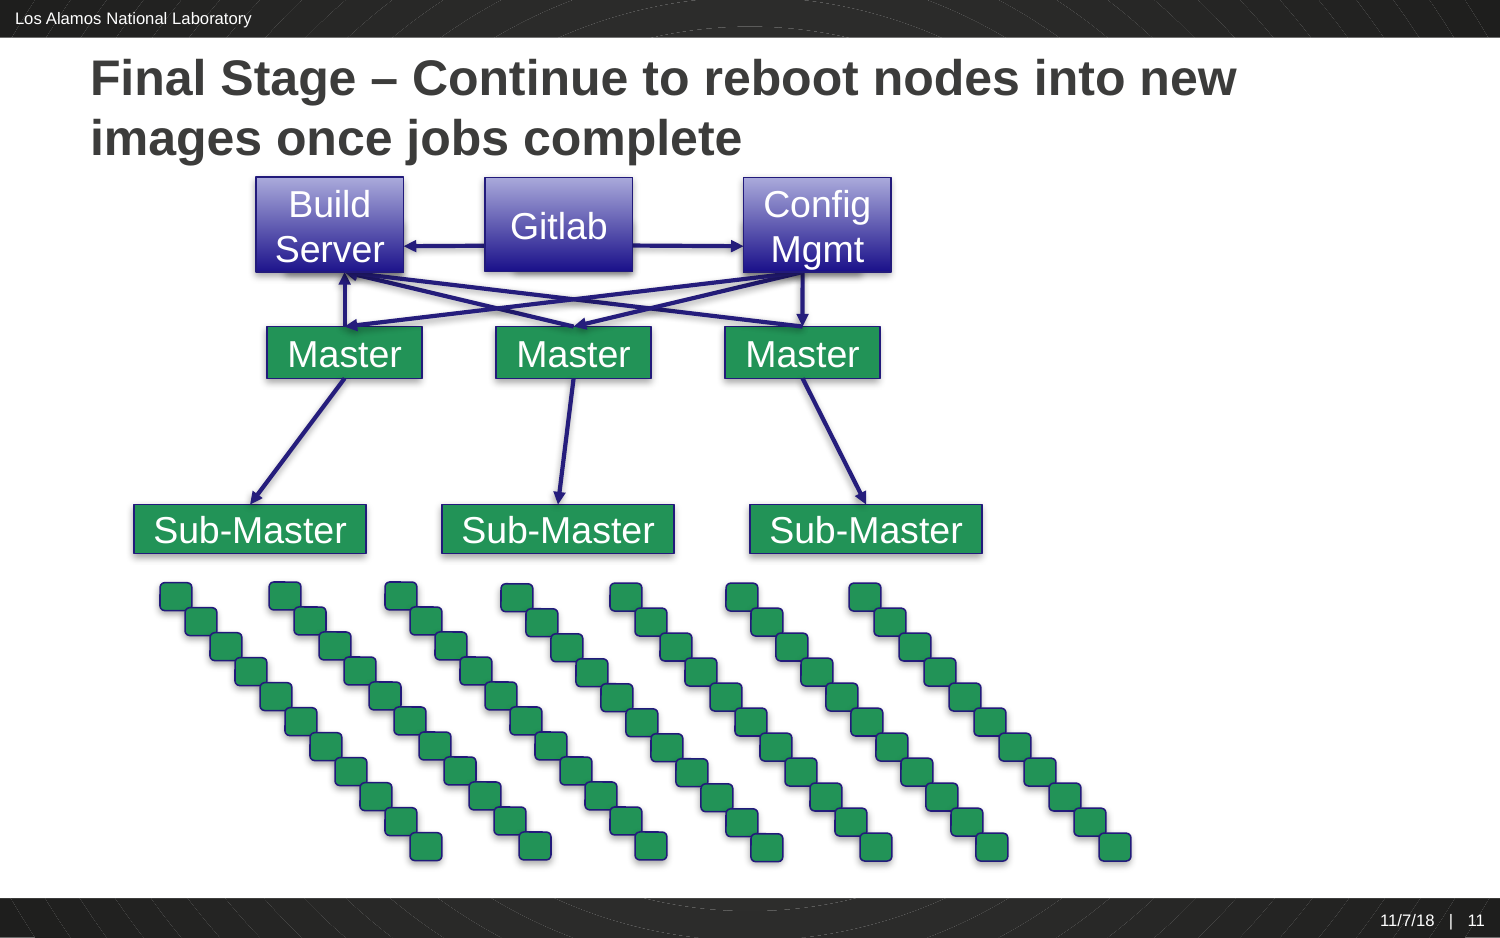

# Final Stage – Continue to reboot nodes into new images once jobs complete
Build Server
Config Mgmt
Gitlab
Git
OBS
CM
Master
Master
Master
Sub-Master
Sub-Master
Sub-Master